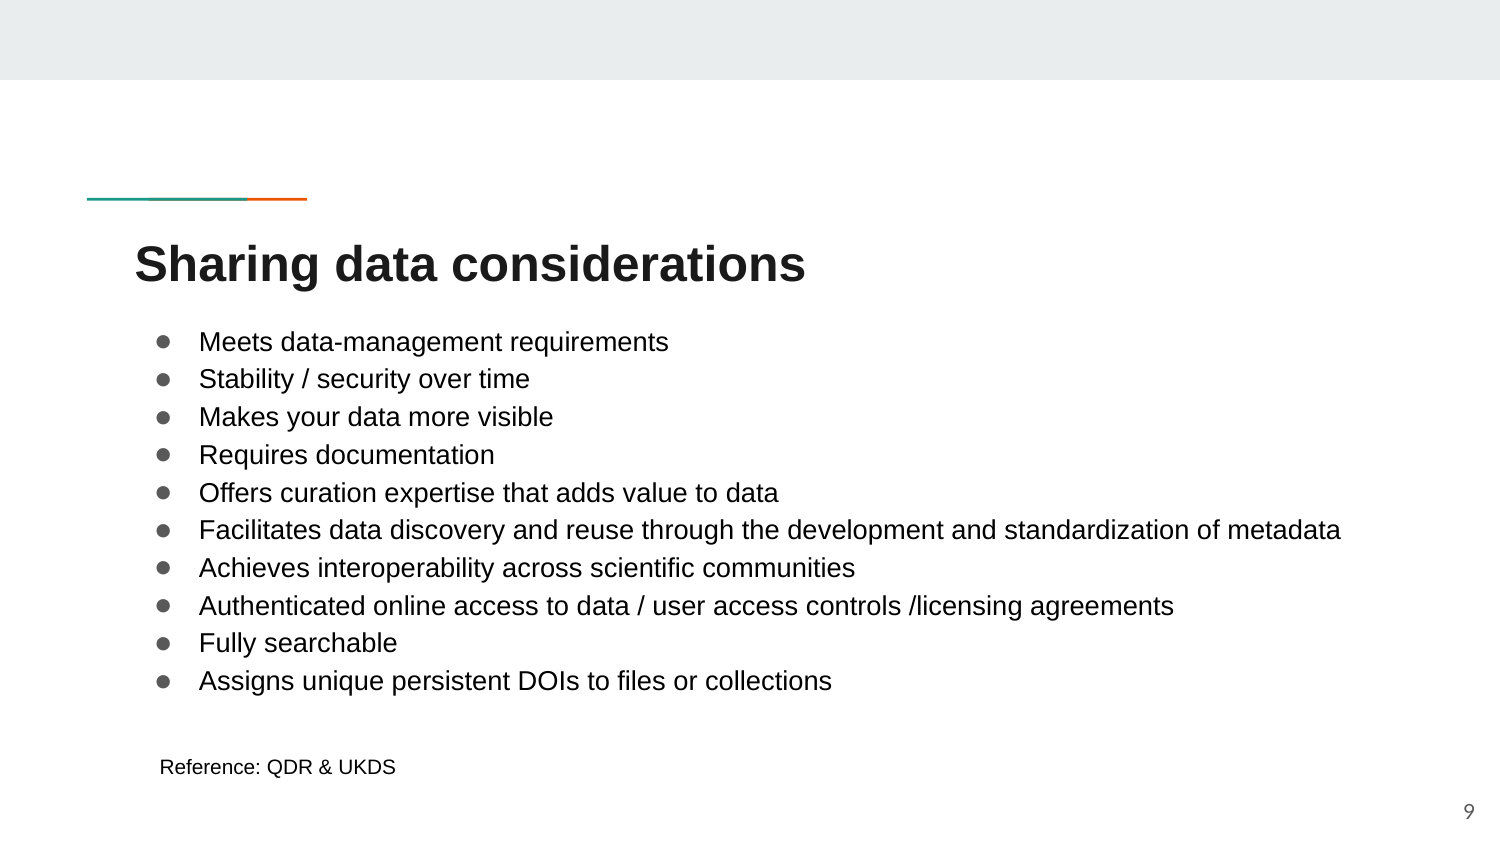

# Sharing data considerations
Meets data-management requirements
Stability / security over time
Makes your data more visible
Requires documentation
Offers curation expertise that adds value to data
Facilitates data discovery and reuse through the development and standardization of metadata
Achieves interoperability across scientific communities
Authenticated online access to data / user access controls /licensing agreements
Fully searchable
Assigns unique persistent DOIs to files or collections
Reference: QDR & UKDS
9